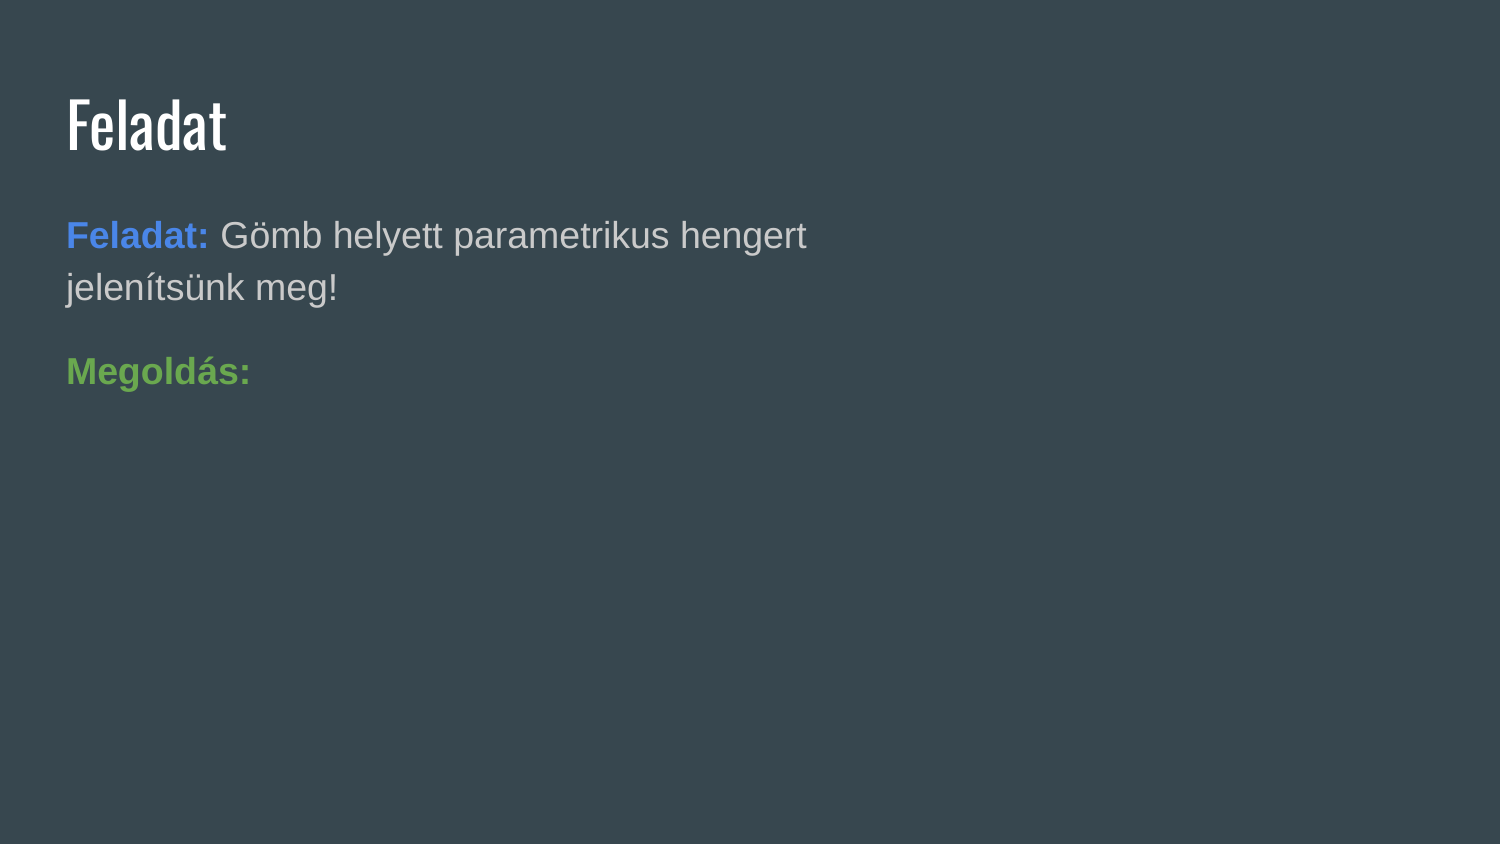

# Feladat
Feladat: Gömb helyett parametrikus hengert
jelenítsünk meg!
Megoldás: